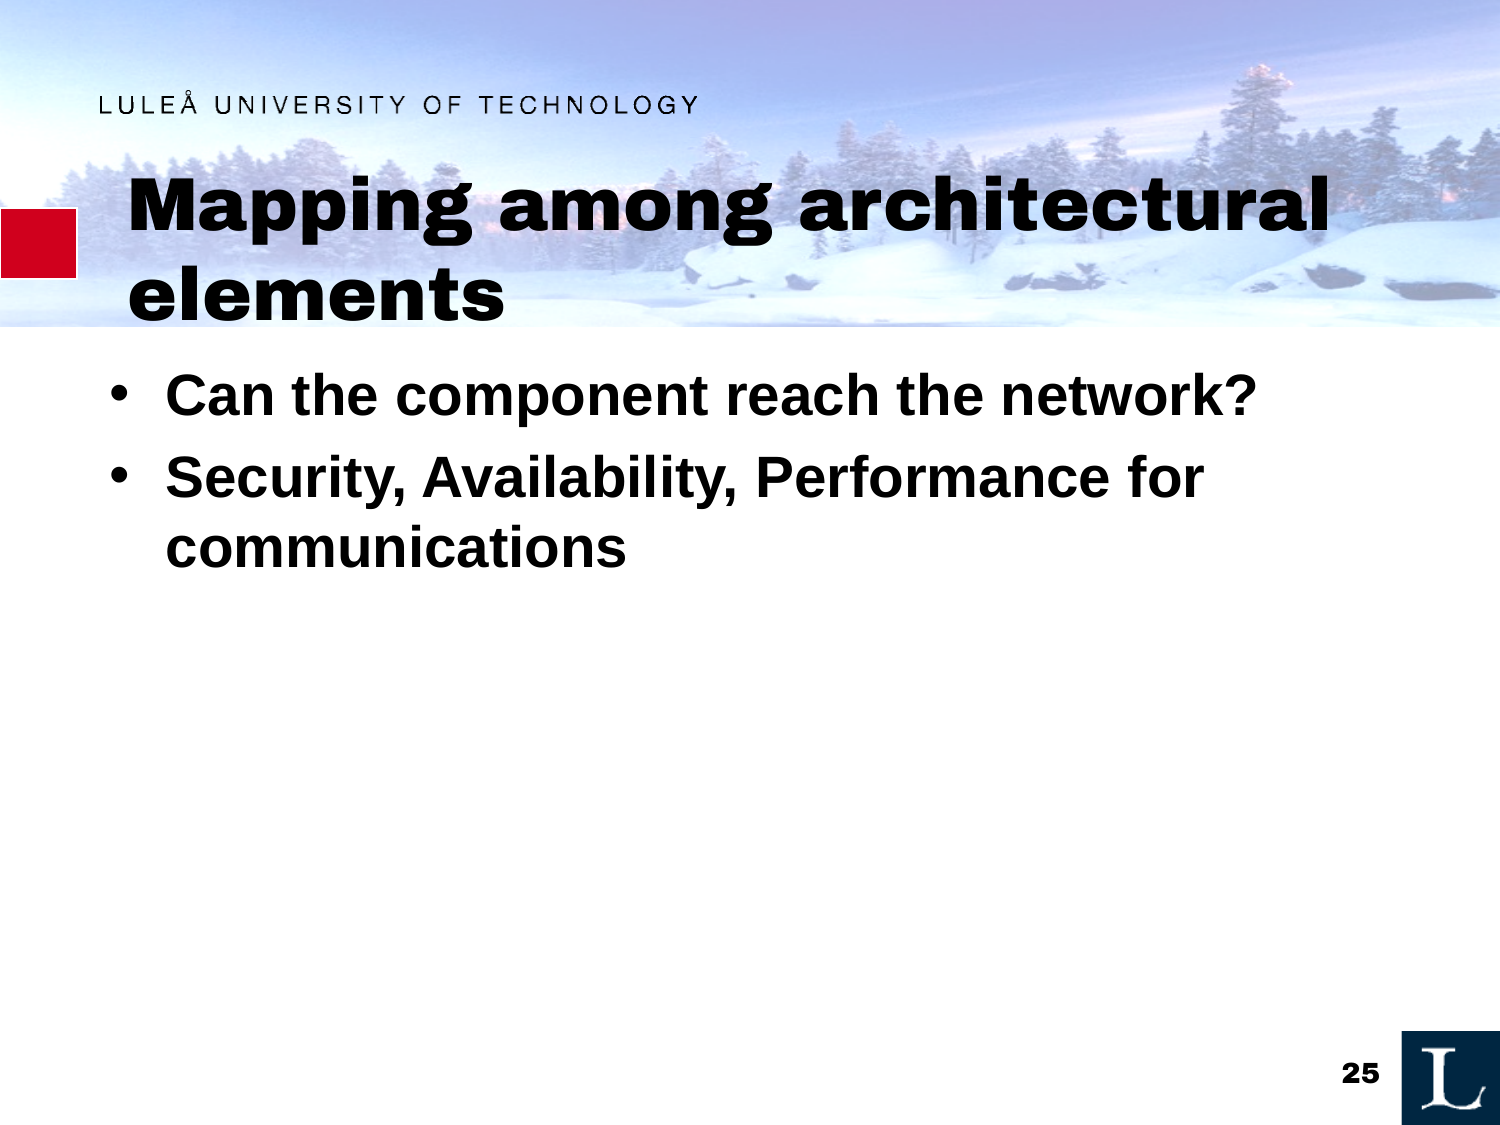

# Mapping among architectural elements
Can the component reach the network?
Security, Availability, Performance for communications

25